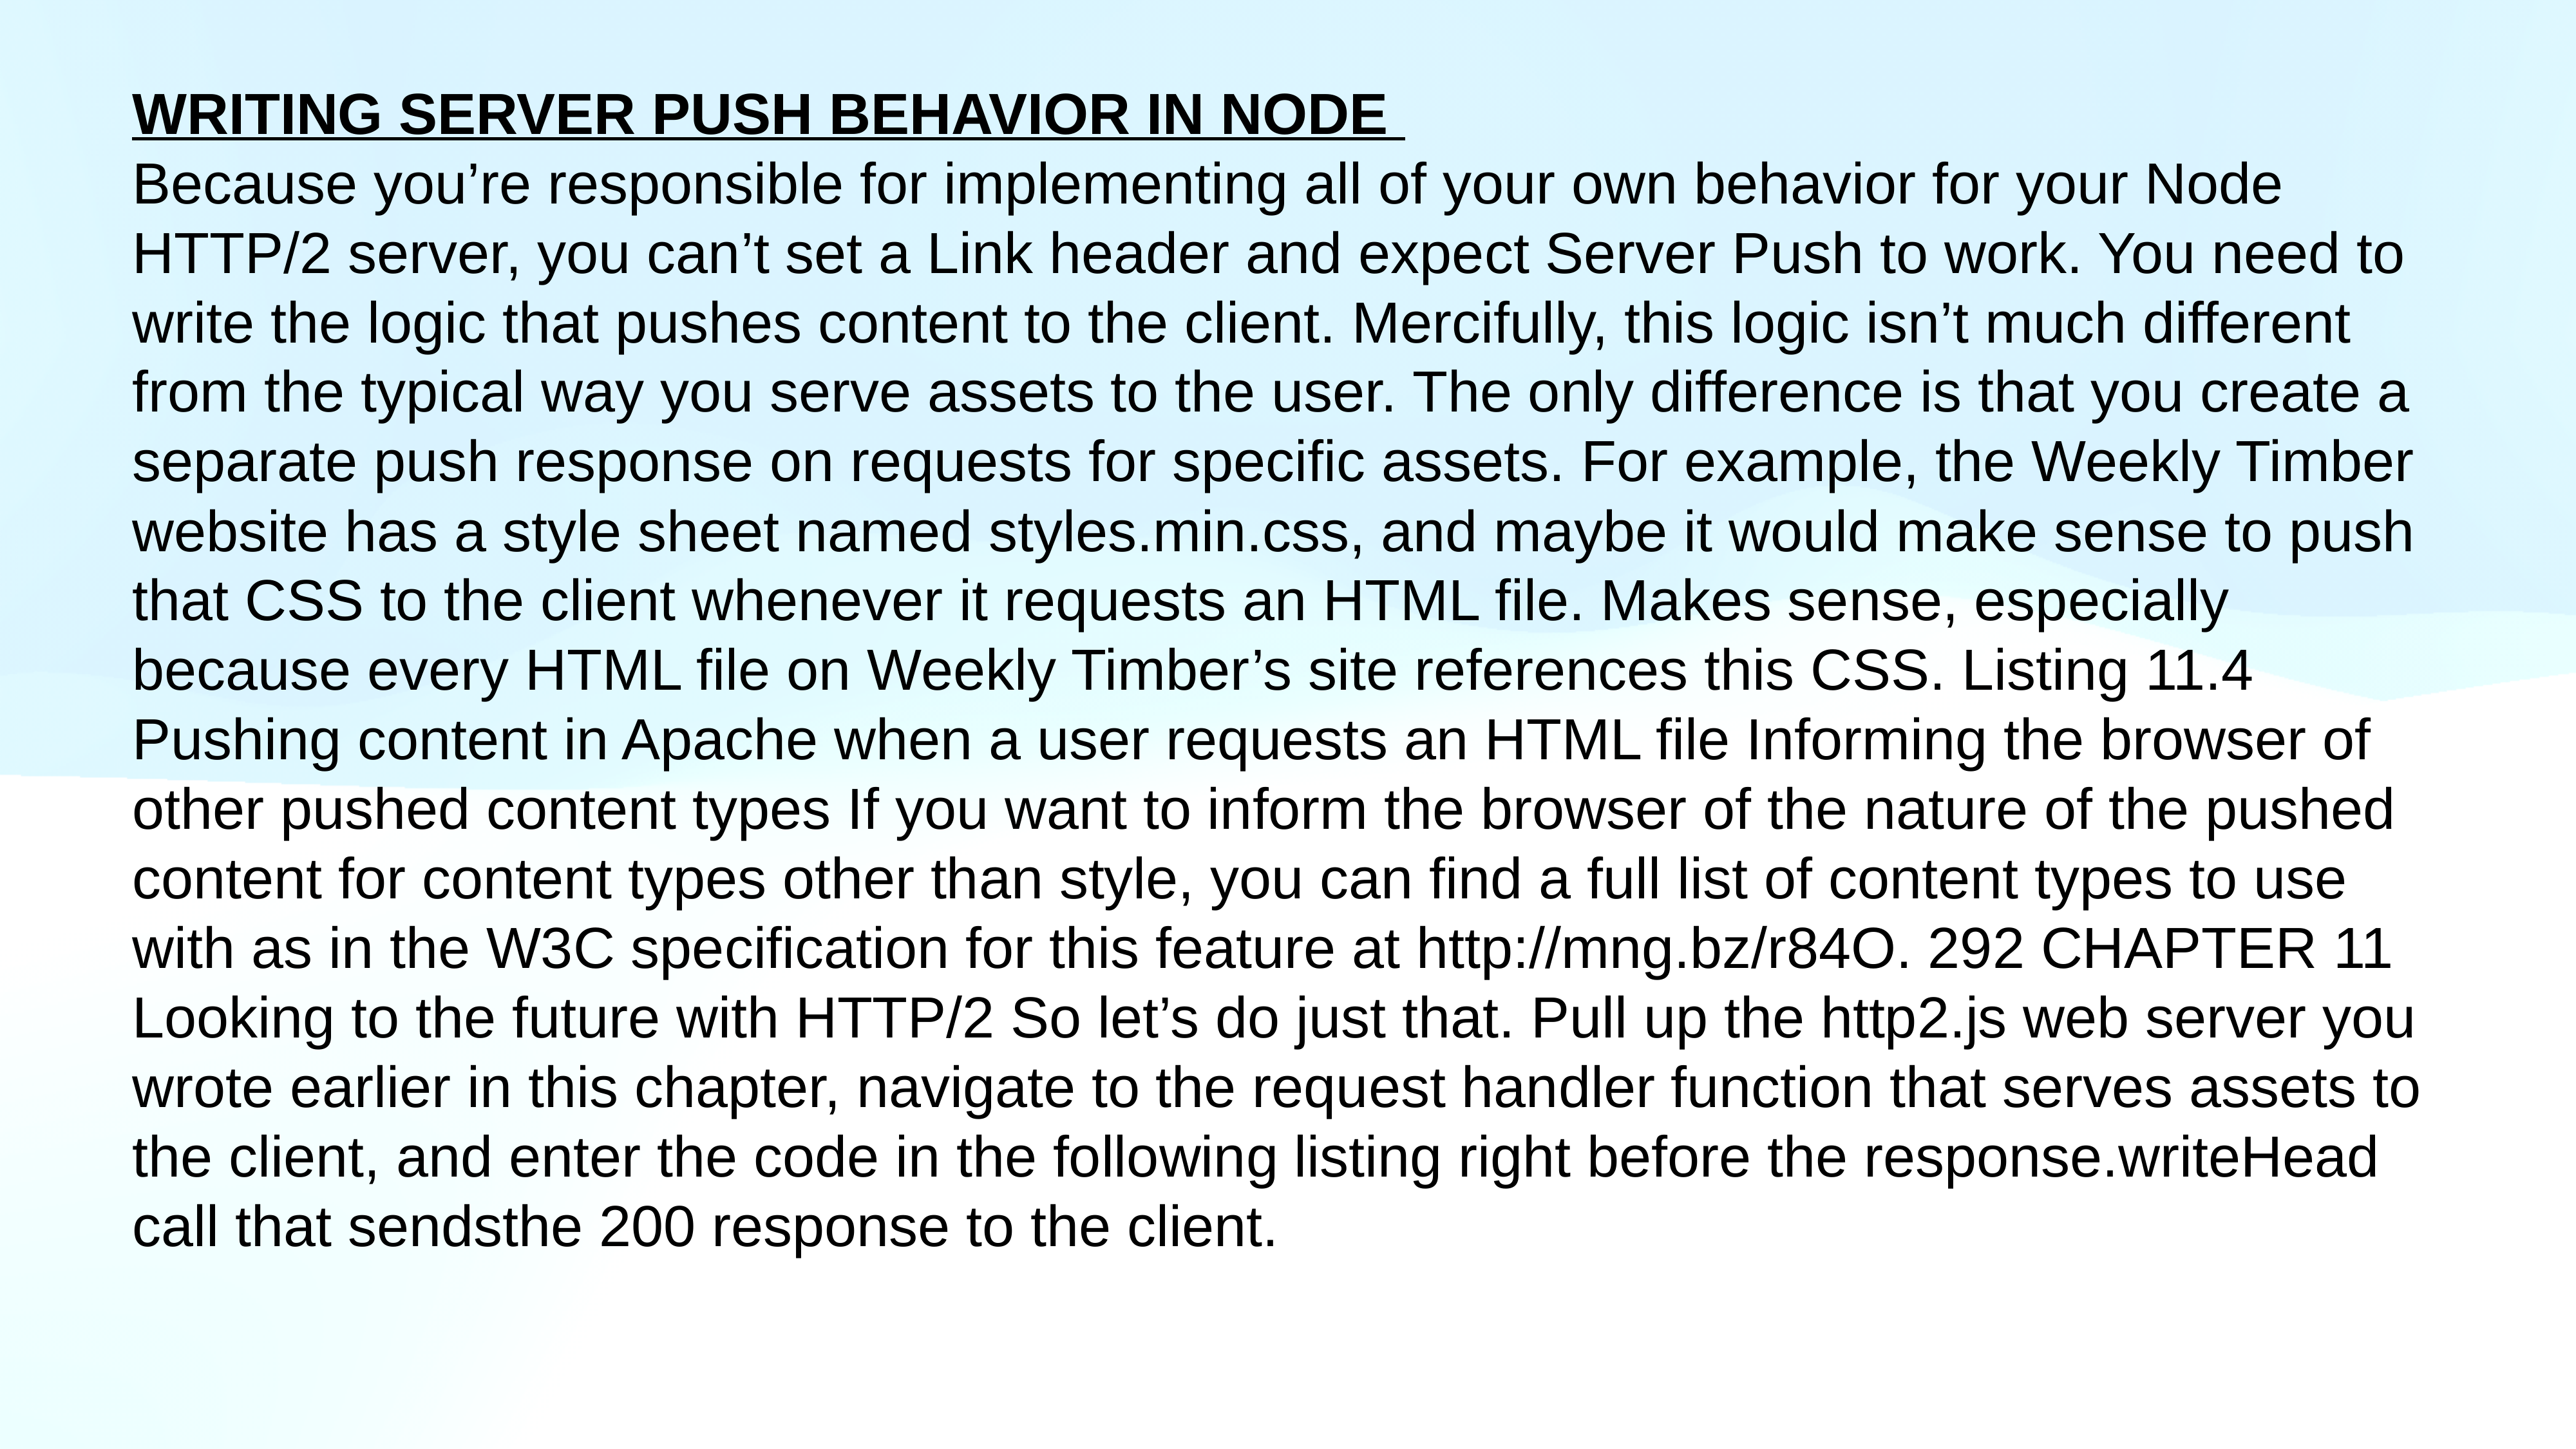

WRITING SERVER PUSH BEHAVIOR IN NODE
Because you’re responsible for implementing all of your own behavior for your Node HTTP/2 server, you can’t set a Link header and expect Server Push to work. You need to write the logic that pushes content to the client. Mercifully, this logic isn’t much different from the typical way you serve assets to the user. The only difference is that you create a separate push response on requests for specific assets. For example, the Weekly Timber website has a style sheet named styles.min.css, and maybe it would make sense to push that CSS to the client whenever it requests an HTML file. Makes sense, especially because every HTML file on Weekly Timber’s site references this CSS. Listing 11.4 Pushing content in Apache when a user requests an HTML file Informing the browser of other pushed content types If you want to inform the browser of the nature of the pushed content for content types other than style, you can find a full list of content types to use with as in the W3C specification for this feature at http://mng.bz/r84O. 292 CHAPTER 11 Looking to the future with HTTP/2 So let’s do just that. Pull up the http2.js web server you wrote earlier in this chapter, navigate to the request handler function that serves assets to the client, and enter the code in the following listing right before the response.writeHead call that sendsthe 200 response to the client.